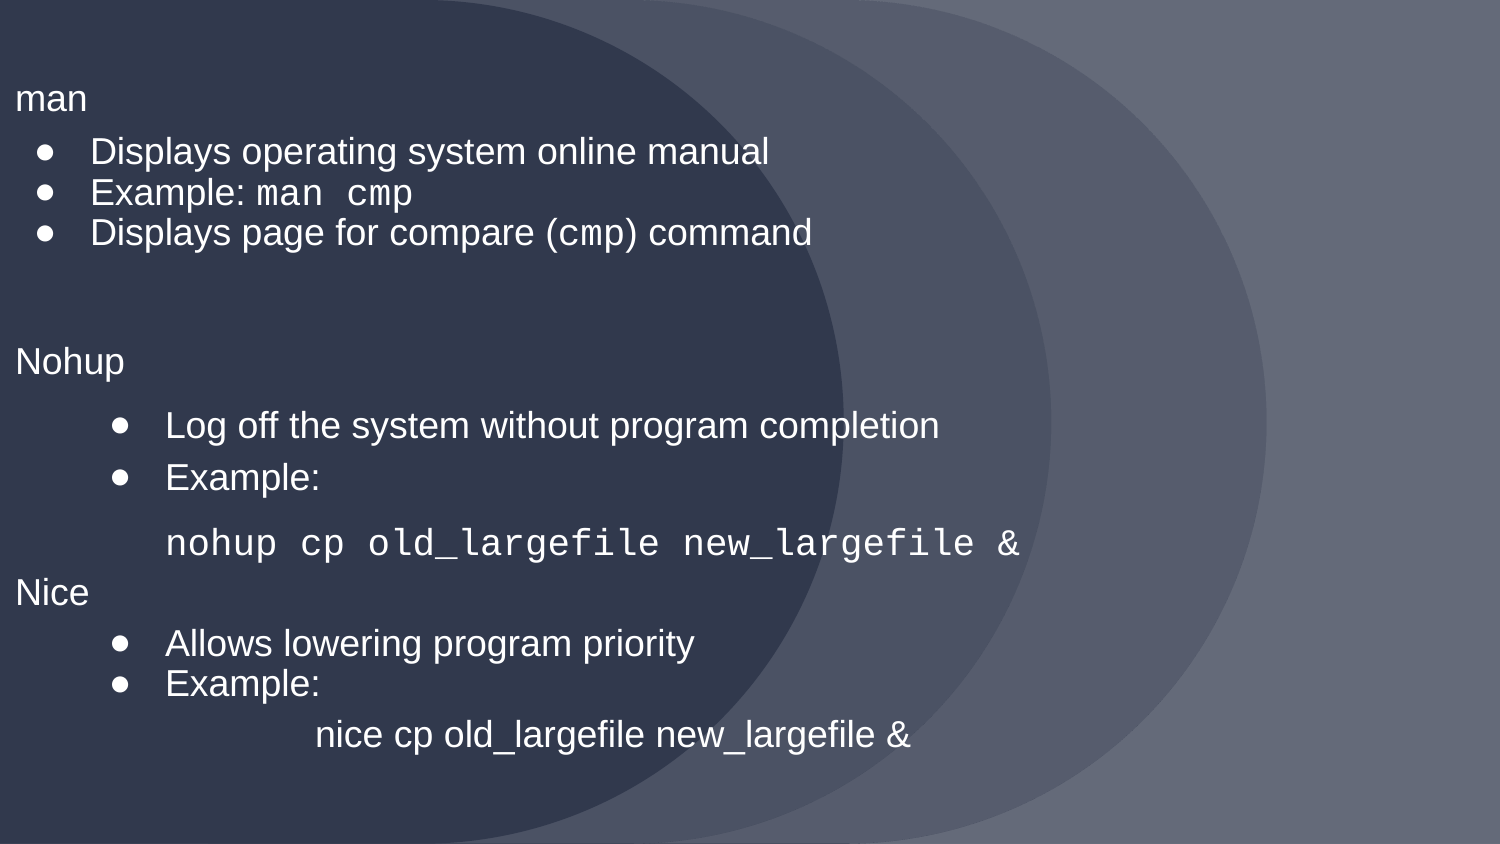

# man
Displays operating system online manual
Example: man cmp
Displays page for compare (cmp) command

Nohup
Log off the system without program completion
Example:
nohup cp old_largefile new_largefile &
Nice
Allows lowering program priority
Example:
		nice cp old_largefile new_largefile &